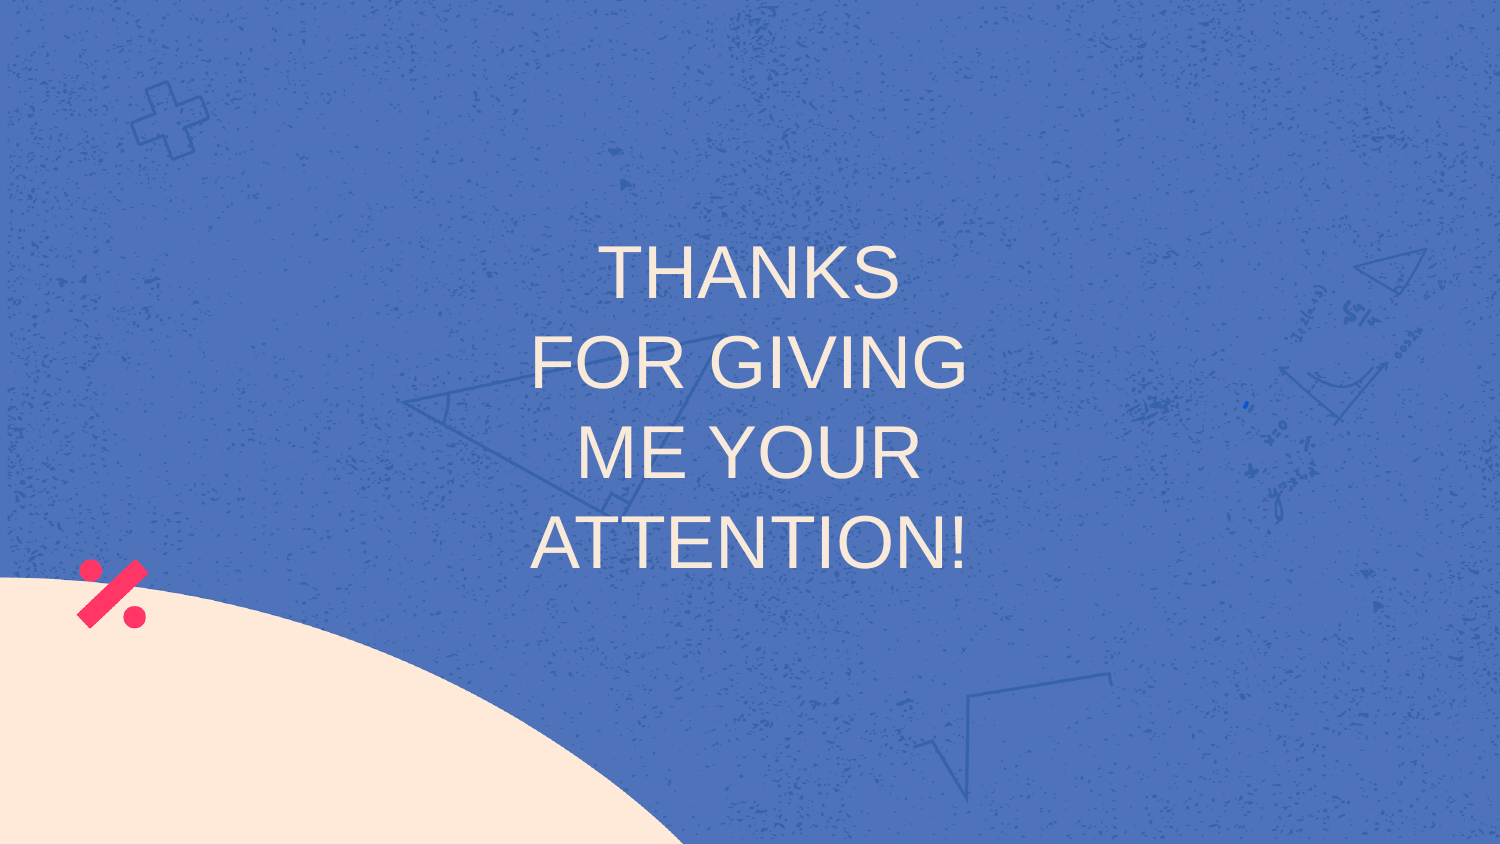

# THANKS FOR GIVING ME YOUR ATTENTION!